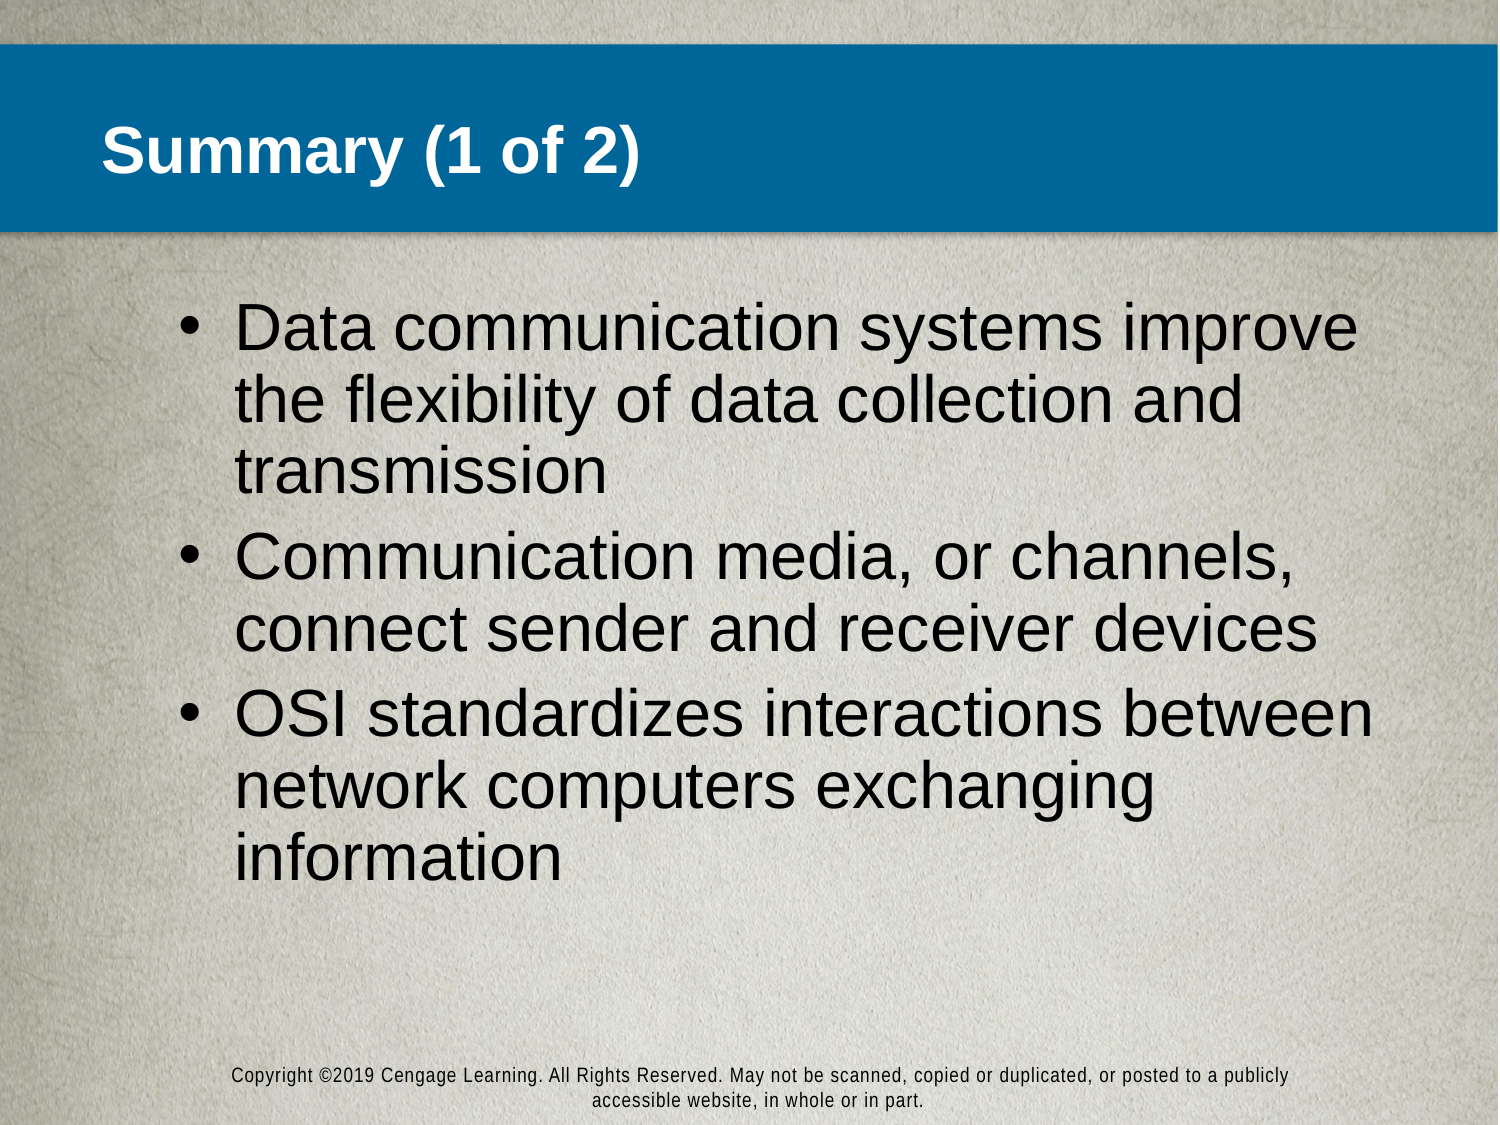

# Summary (1 of 2)
Data communication systems improve the flexibility of data collection and transmission
Communication media, or channels, connect sender and receiver devices
OSI standardizes interactions between network computers exchanging information